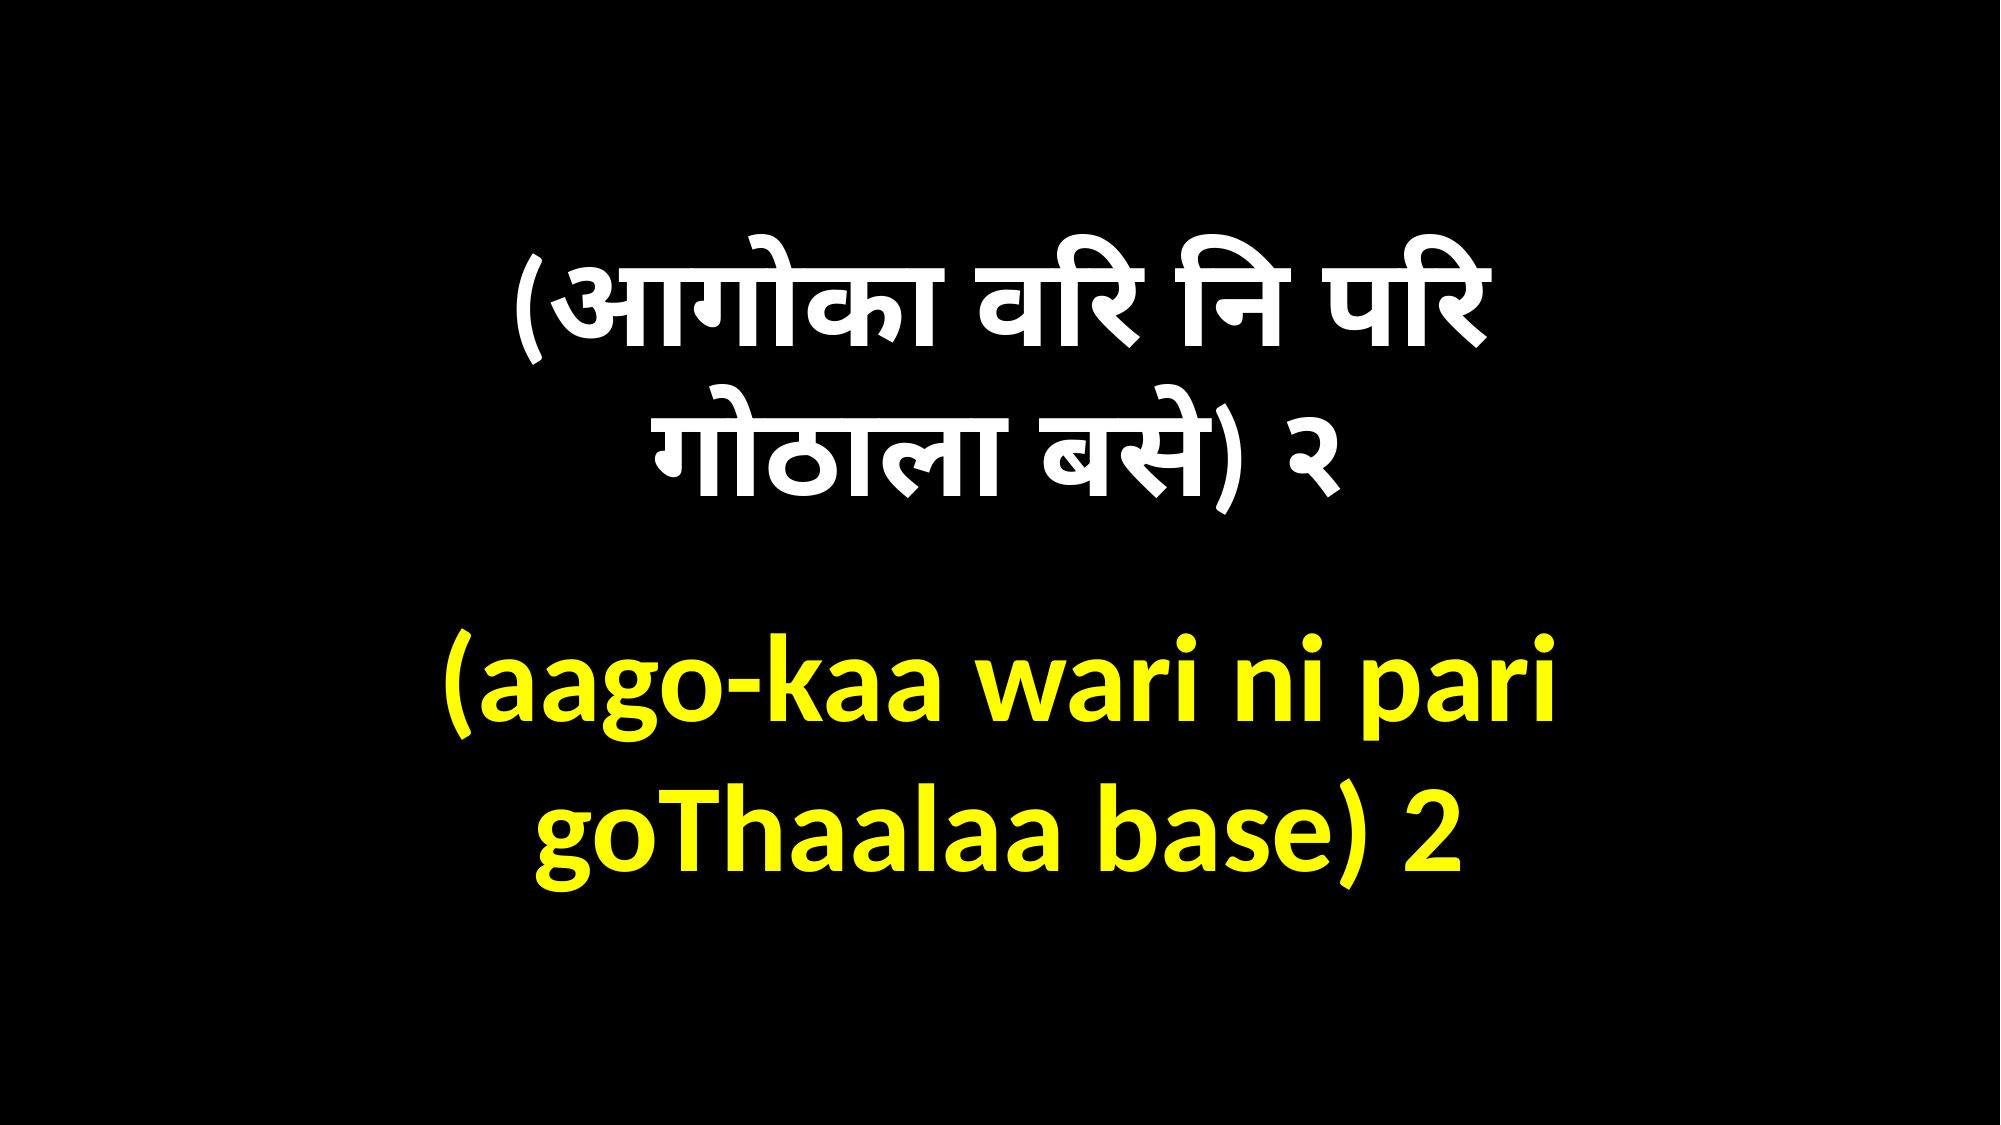

(आगोका वरि नि परि
गोठाला बसे) २

(aago-kaa wari ni pari
goThaalaa base) 2